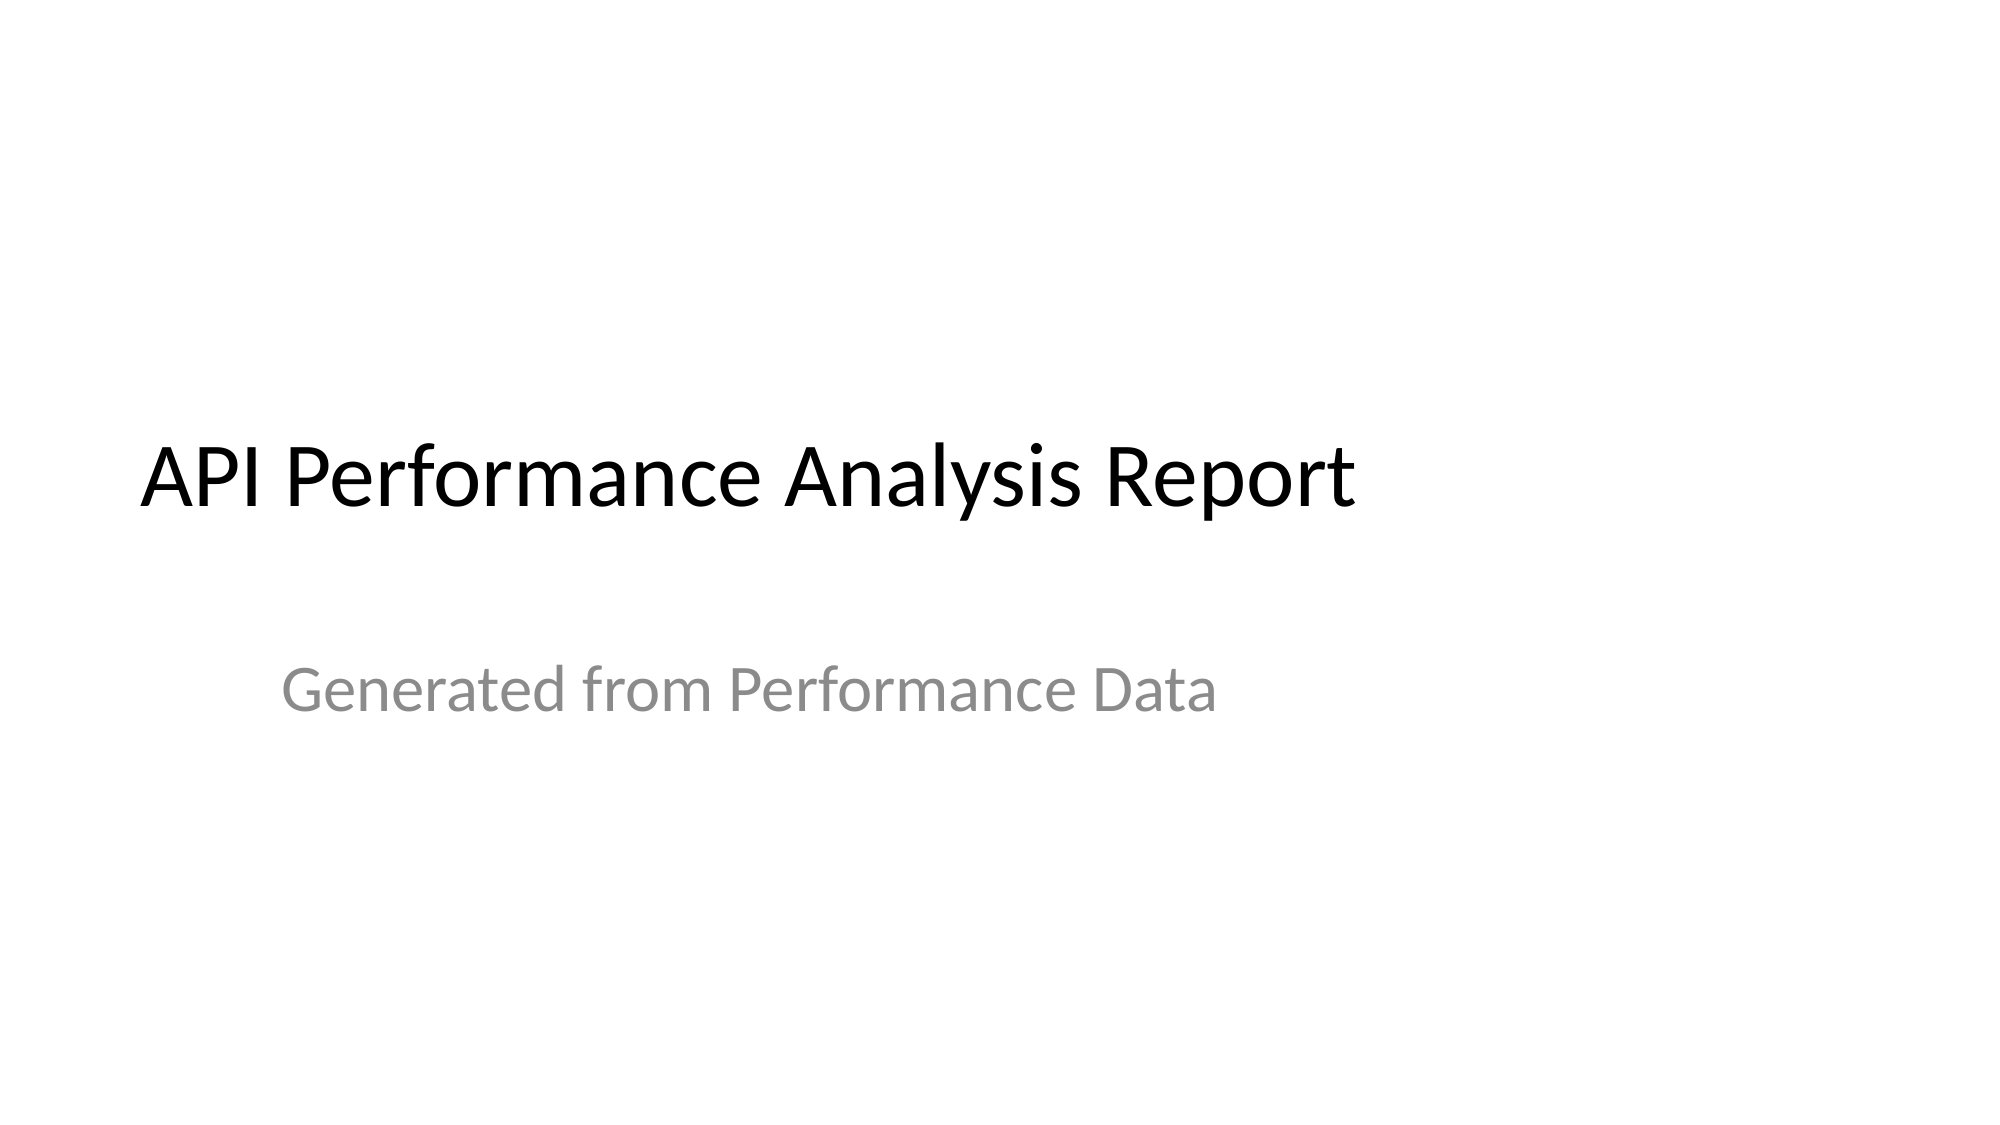

# API Performance Analysis Report
Generated from Performance Data